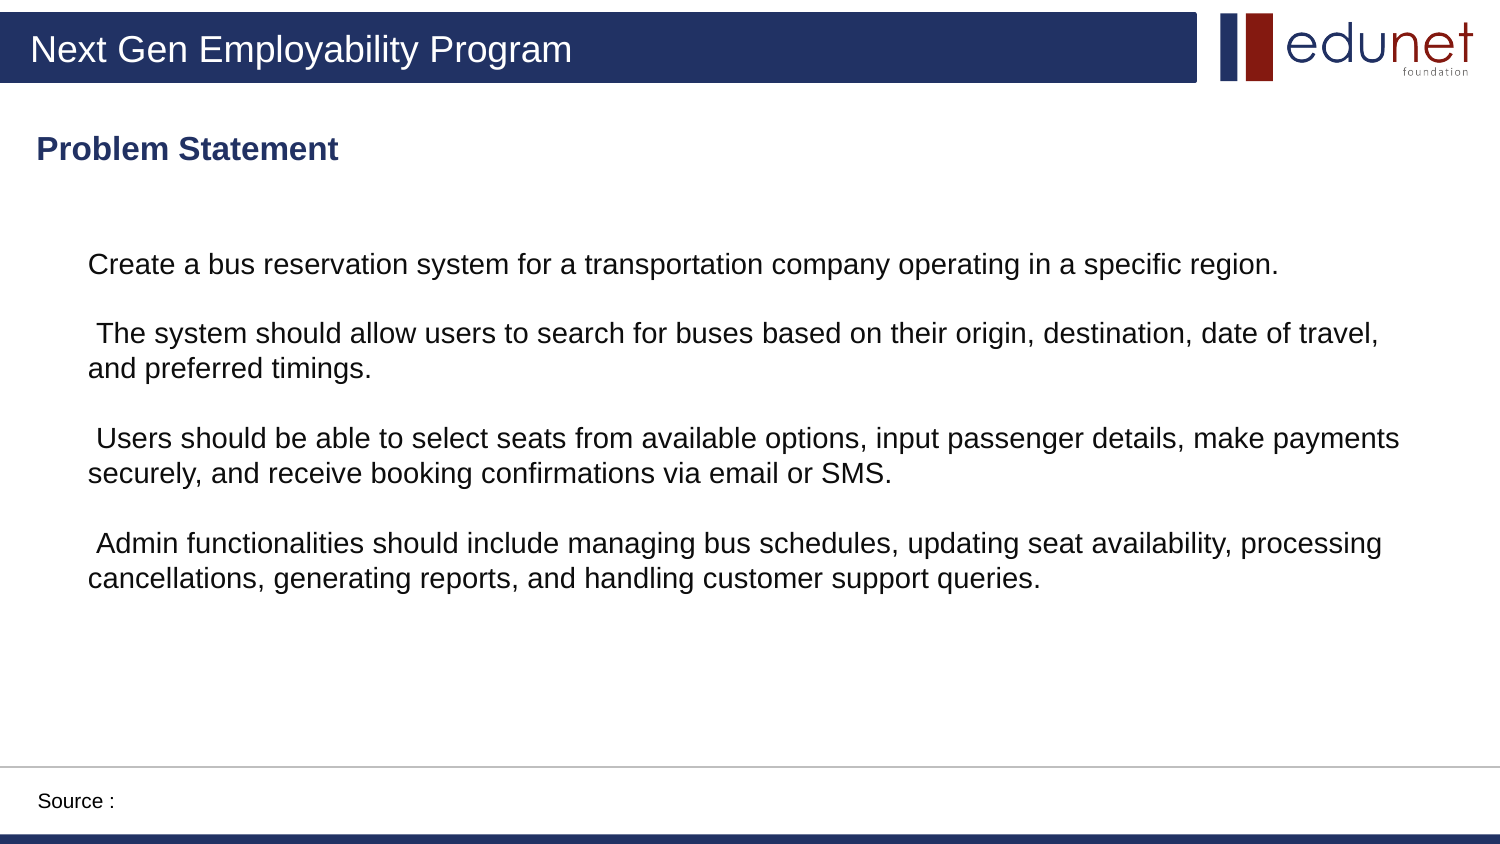

Problem Statement
Create a bus reservation system for a transportation company operating in a specific region.

 The system should allow users to search for buses based on their origin, destination, date of travel, and preferred timings.

 Users should be able to select seats from available options, input passenger details, make payments securely, and receive booking confirmations via email or SMS.

 Admin functionalities should include managing bus schedules, updating seat availability, processing cancellations, generating reports, and handling customer support queries.
Source :